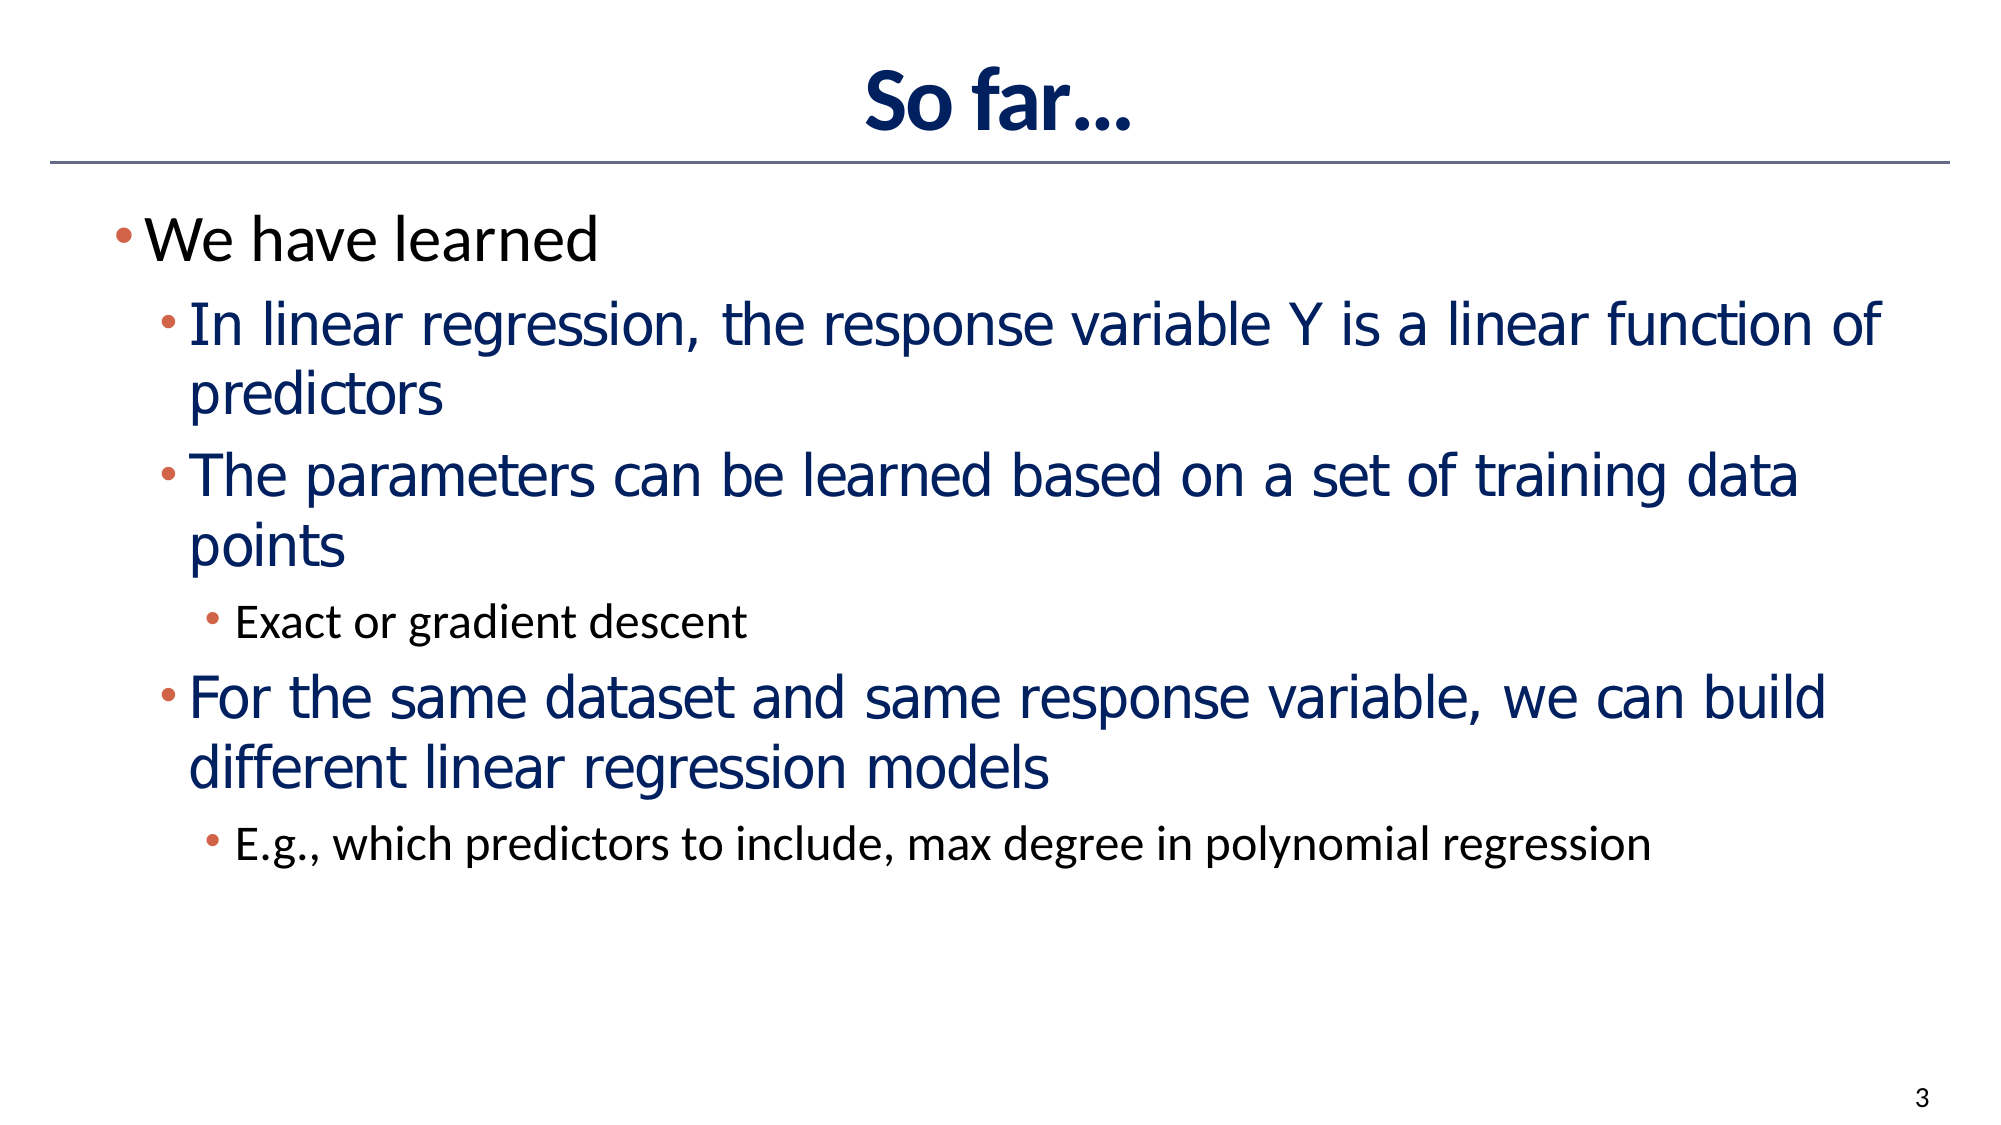

# So far…
We have learned
In linear regression, the response variable Y is a linear function of predictors
The parameters can be learned based on a set of training data points
Exact or gradient descent
For the same dataset and same response variable, we can build different linear regression models
E.g., which predictors to include, max degree in polynomial regression
3